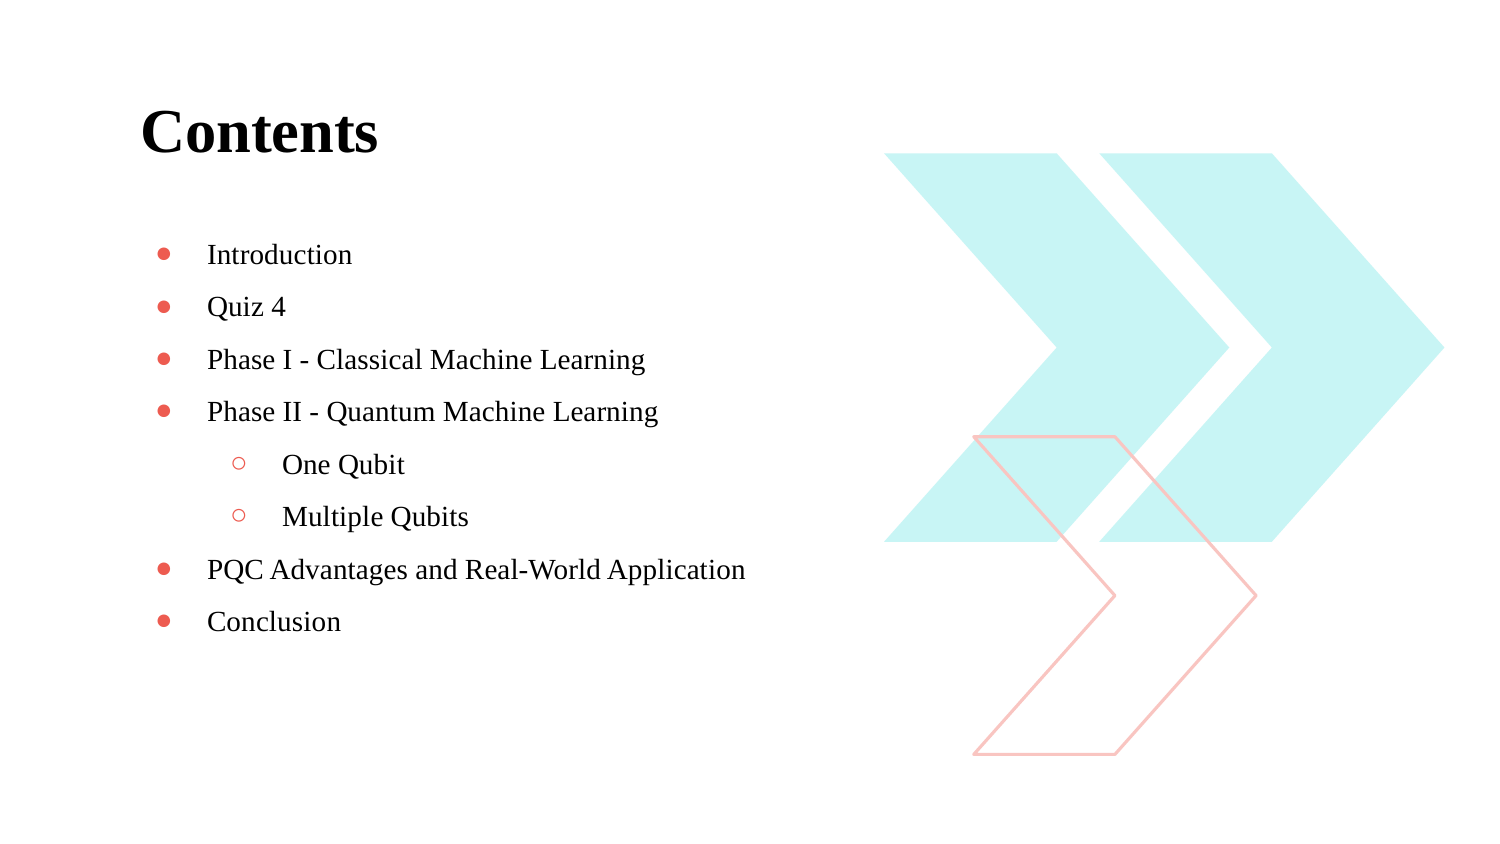

Contents

Introduction
Quiz 4
Phase I - Classical Machine Learning
Phase II - Quantum Machine Learning
One Qubit
Multiple Qubits
PQC Advantages and Real-World Application
Conclusion